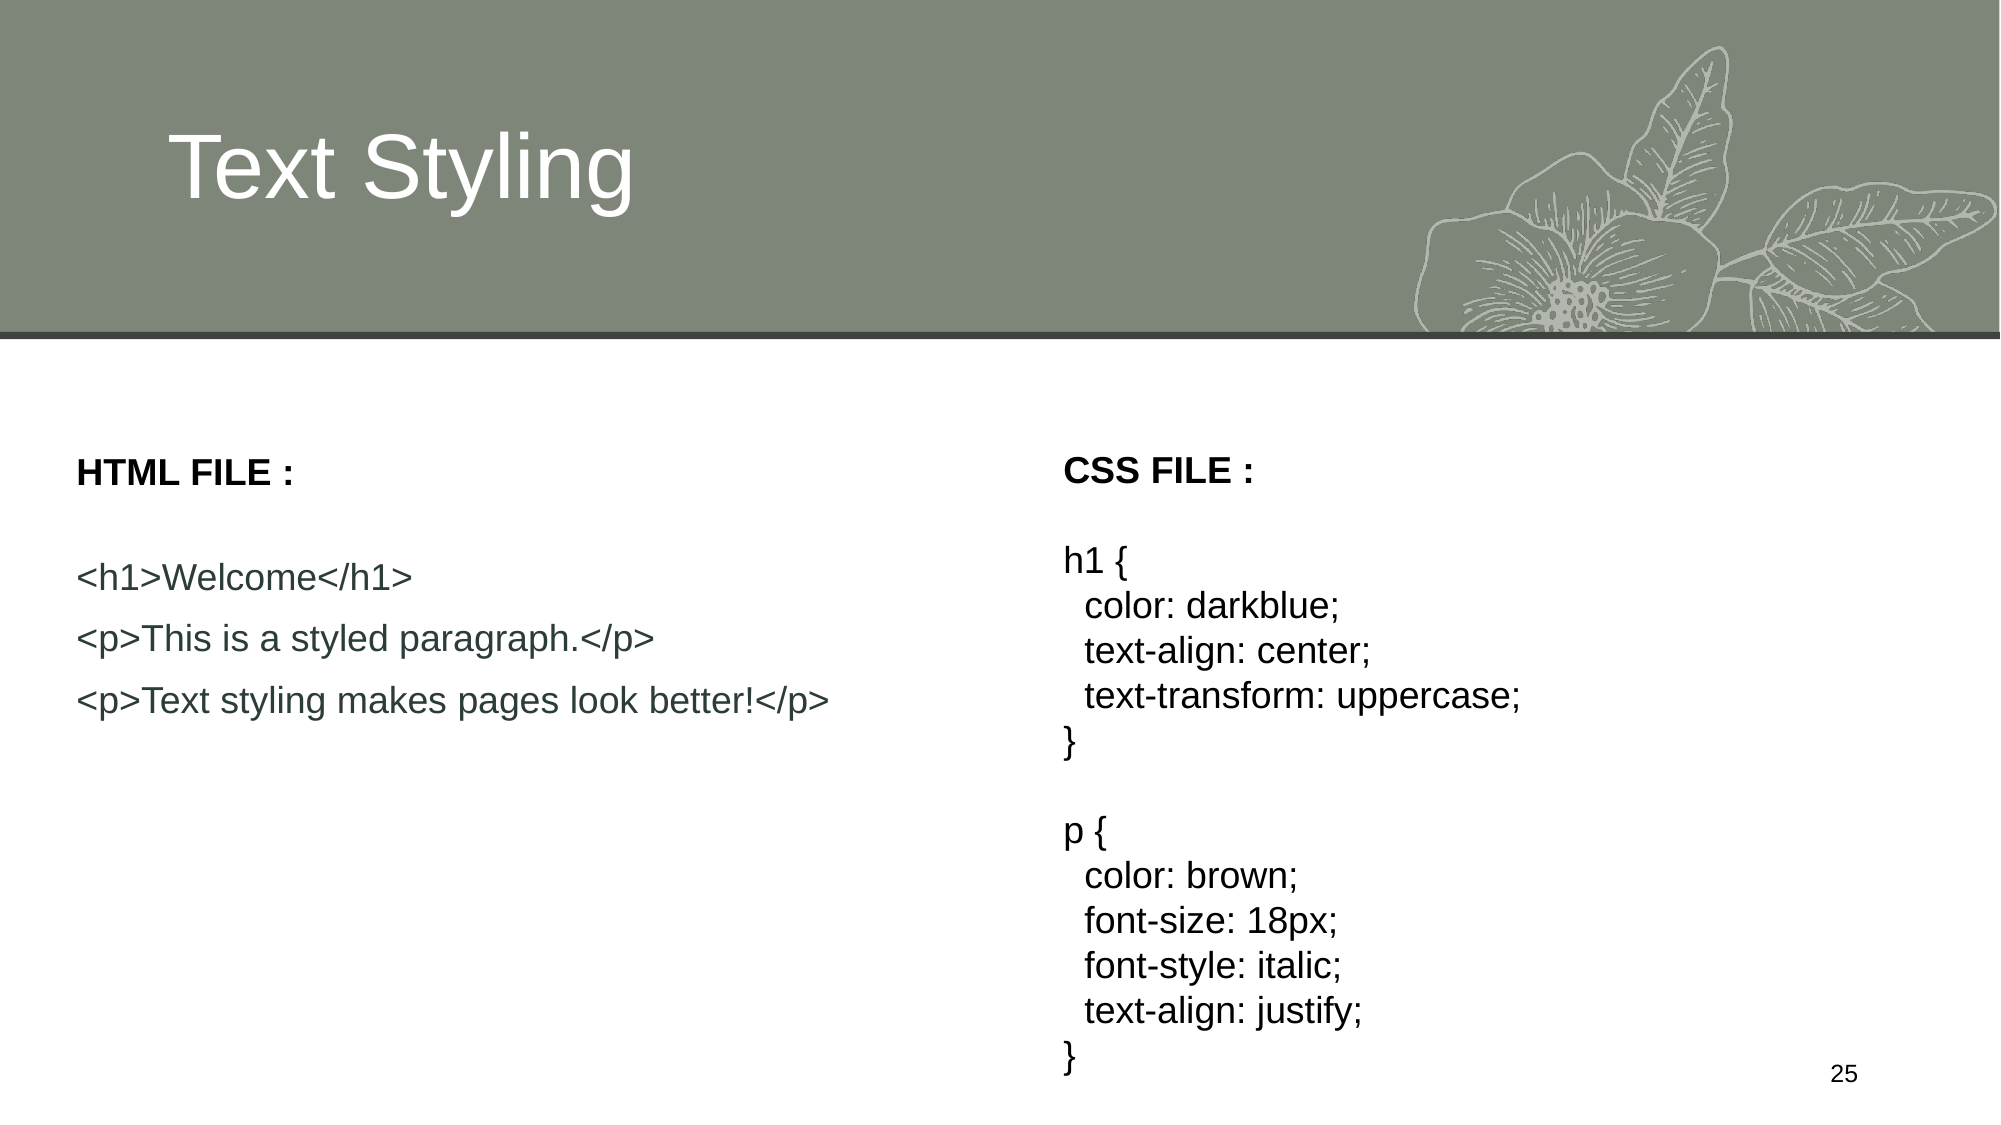

# Text Styling
HTML FILE :

<h1>Welcome</h1>
<p>This is a styled paragraph.</p>
<p>Text styling makes pages look better!</p>

CSS FILE :

h1 {
  color: darkblue;
  text-align: center;
  text-transform: uppercase;
}

p {
  color: brown;
  font-size: 18px;
  font-style: italic;
  text-align: justify;
}
25